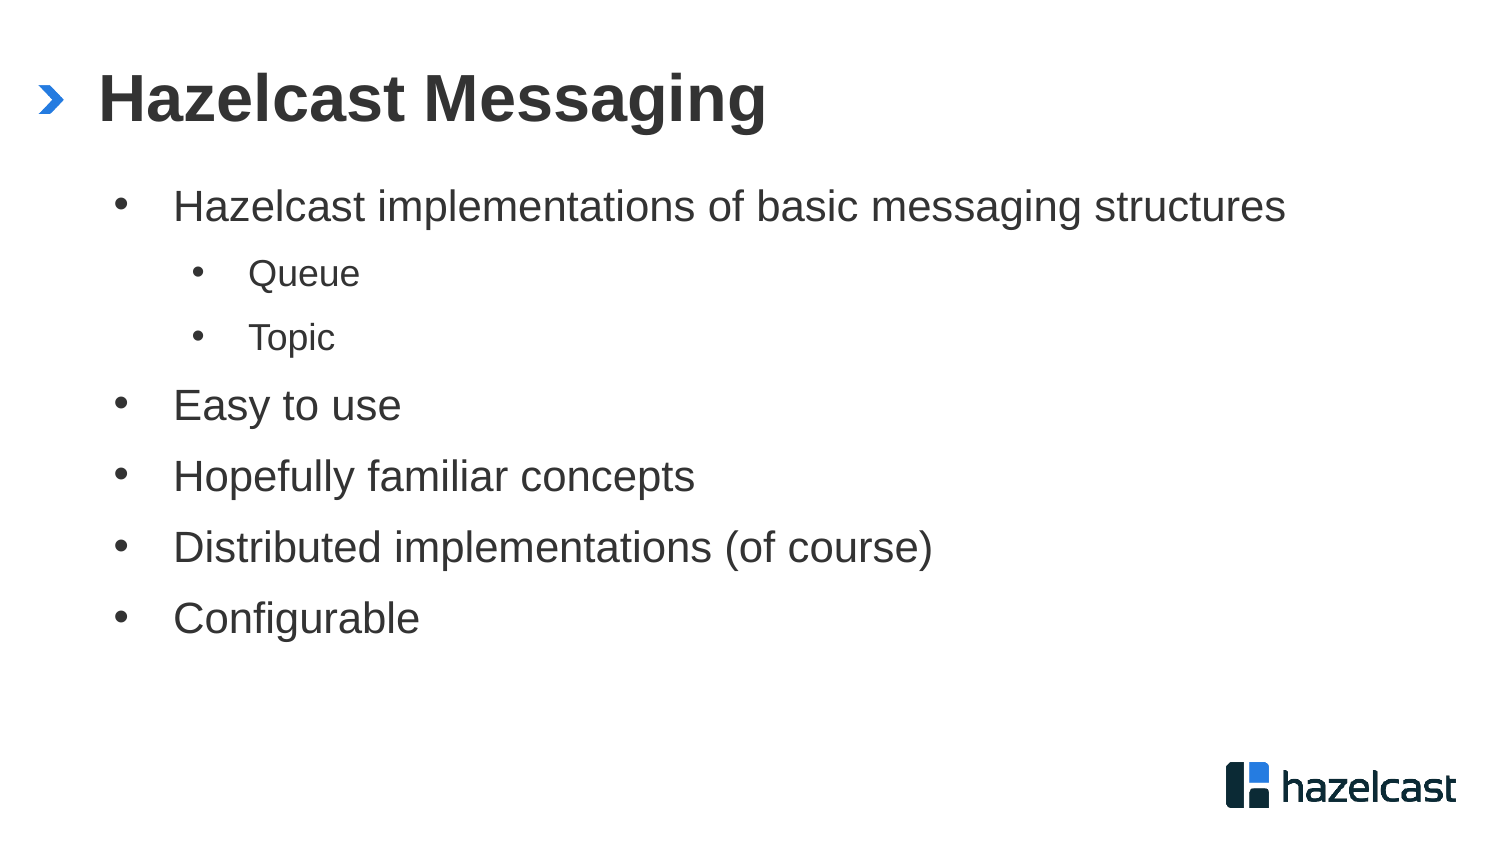

# Hazelcast Messaging
Hazelcast implementations of basic messaging structures
Queue
Topic
Easy to use
Hopefully familiar concepts
Distributed implementations (of course)
Configurable